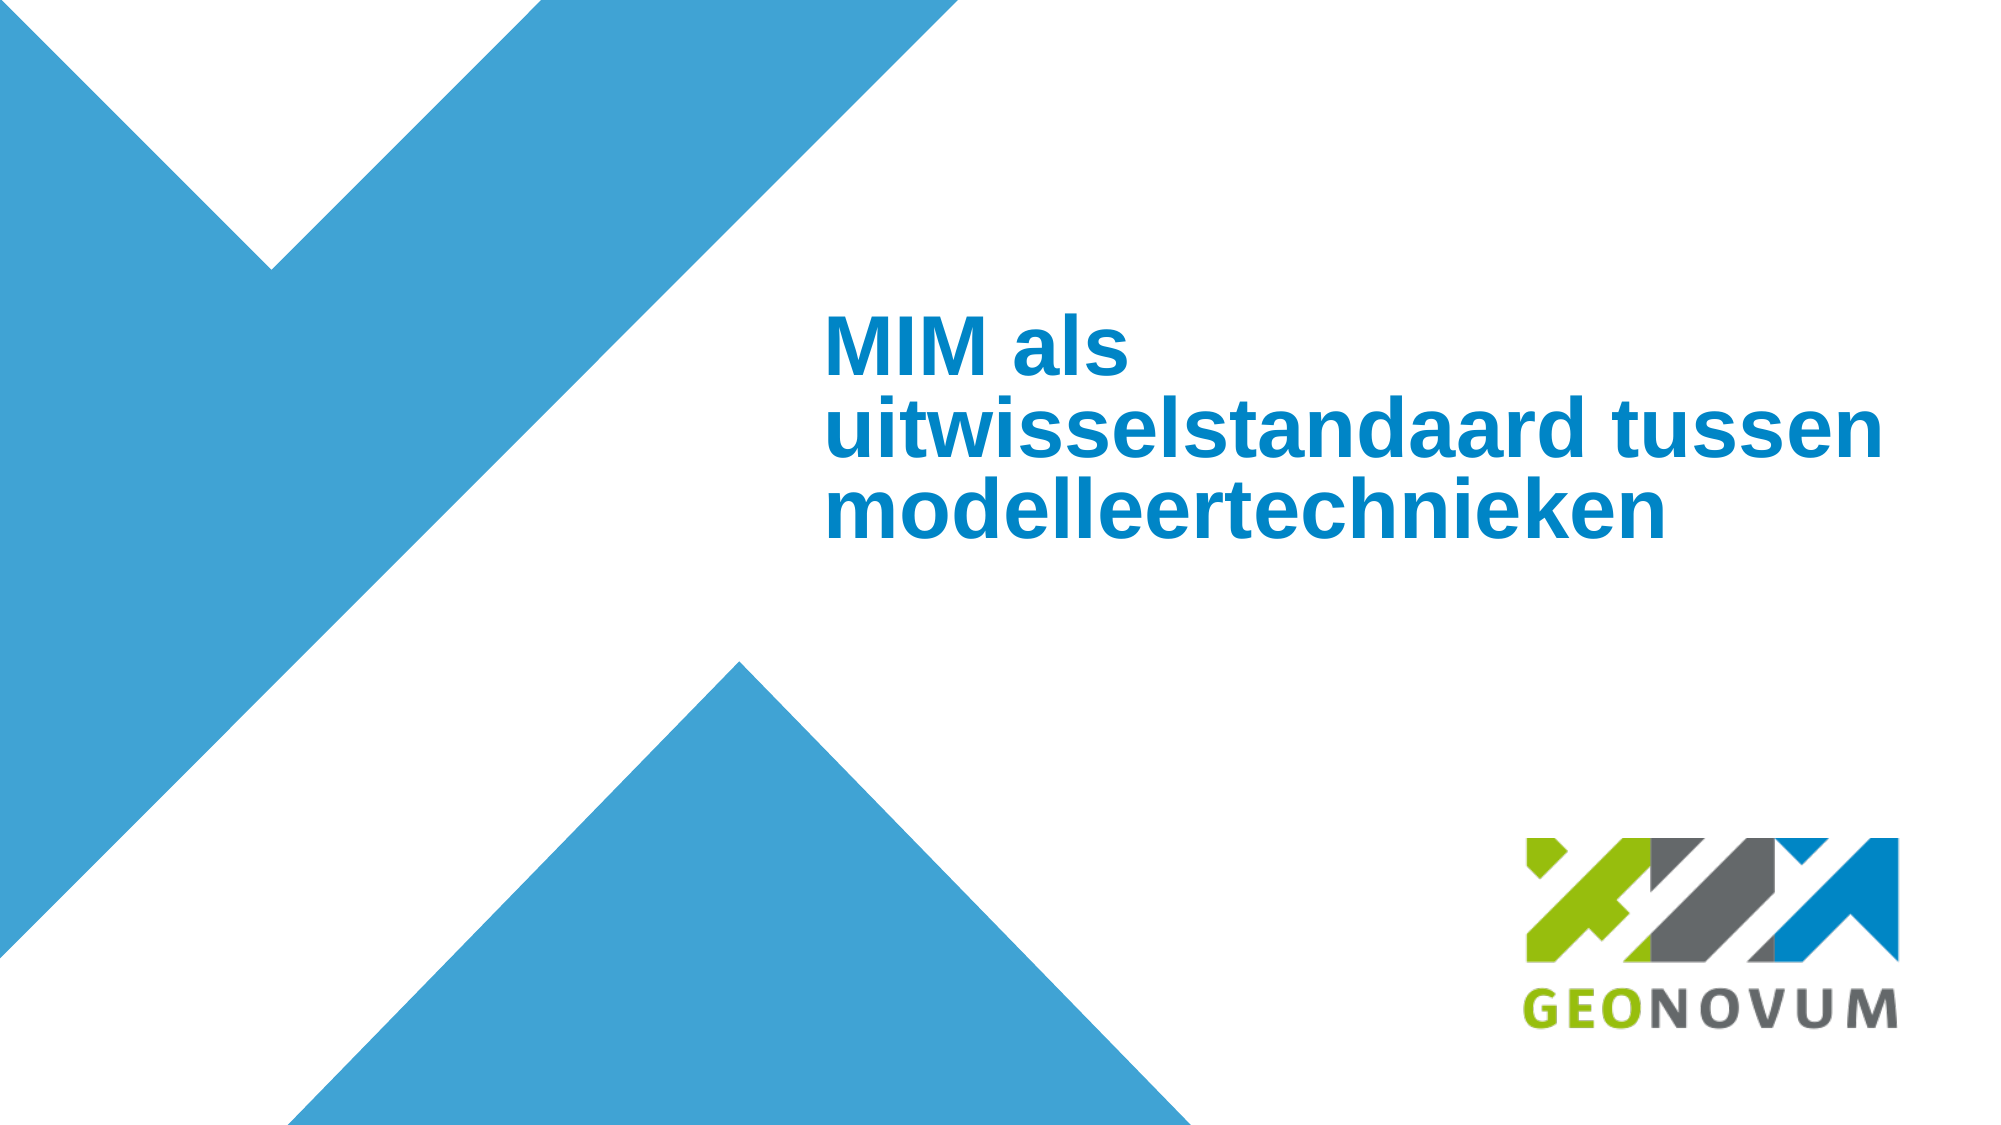

# MIM als uitwisselstandaard tussen modelleertechnieken

21